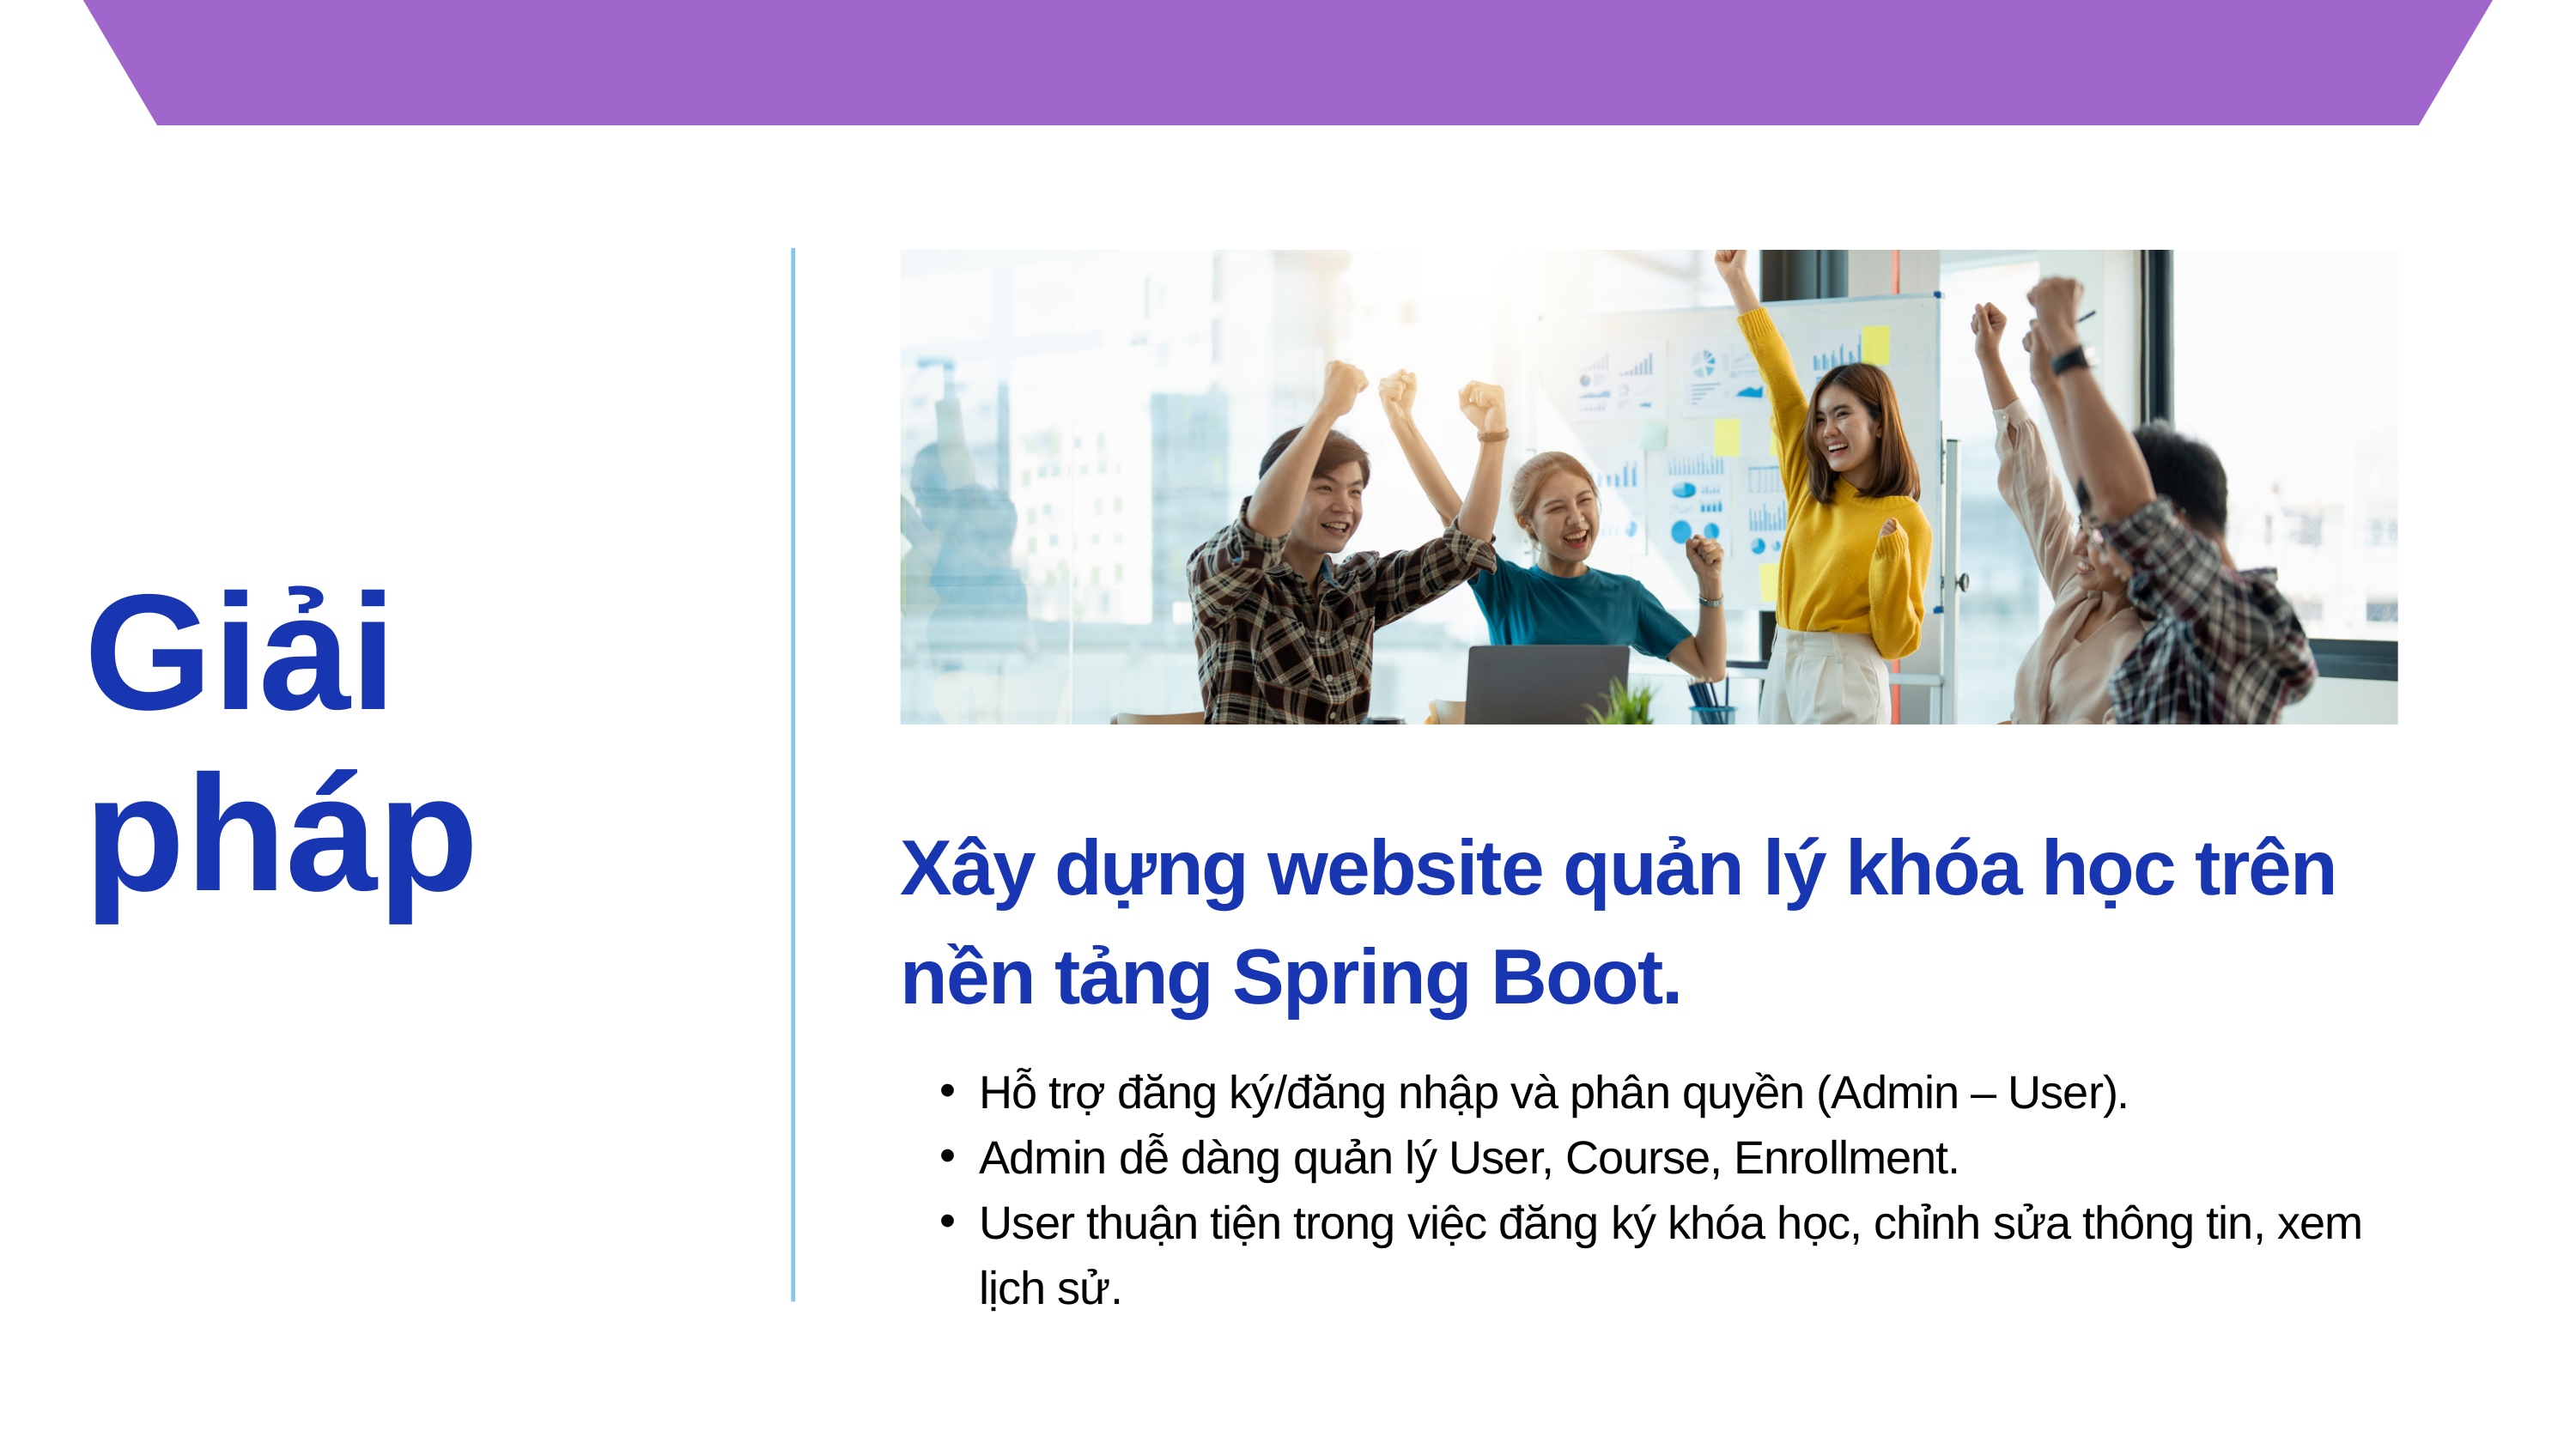

Giải pháp

Xây dựng website quản lý khóa học trên nền tảng Spring Boot.
Hỗ trợ đăng ký/đăng nhập và phân quyền (Admin – User).
Admin dễ dàng quản lý User, Course, Enrollment.
User thuận tiện trong việc đăng ký khóa học, chỉnh sửa thông tin, xem lịch sử.